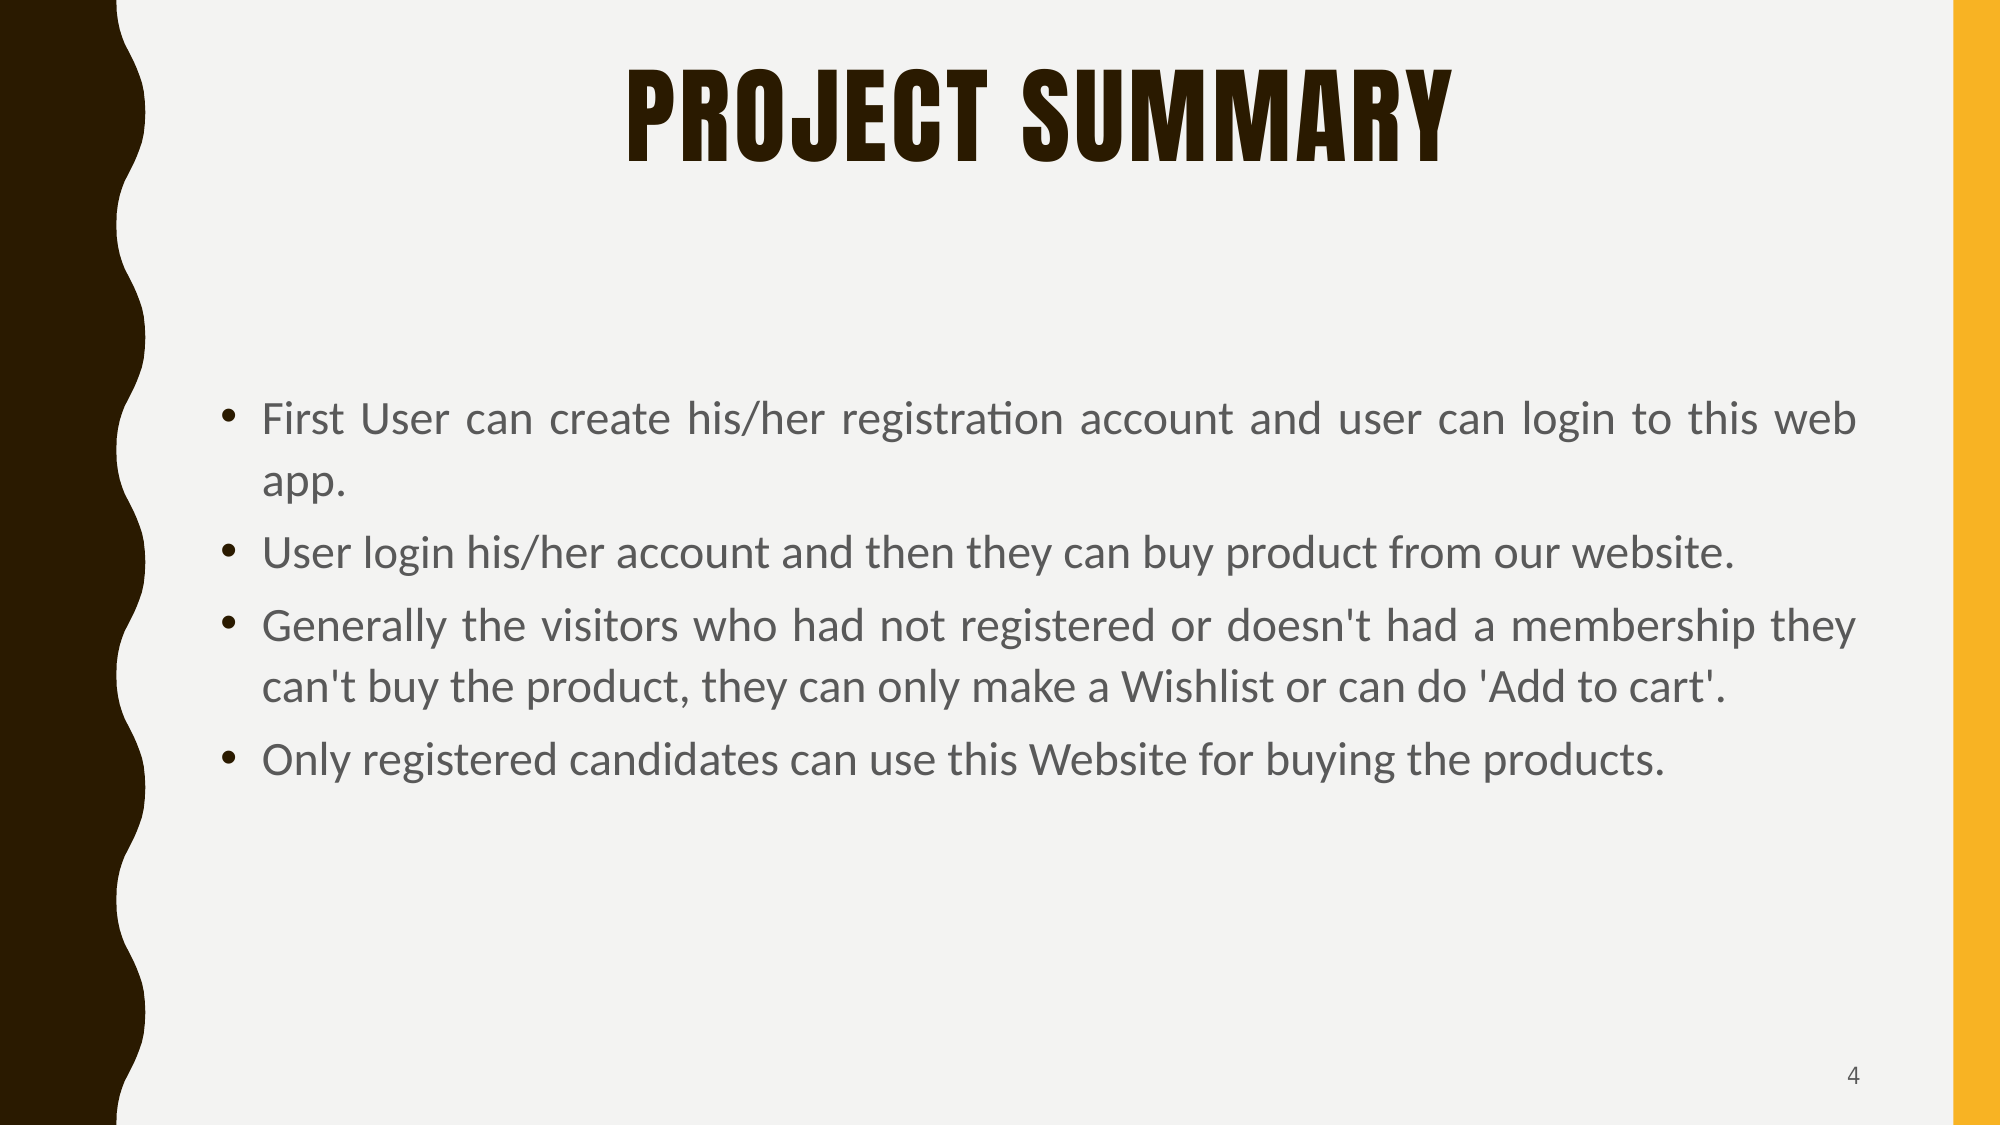

# PROJECT SUMMARY
First User can create his/her registration account and user can login to this web app.
User login his/her account and then they can buy product from our website.
Generally the visitors who had not registered or doesn't had a membership they can't buy the product, they can only make a Wishlist or can do 'Add to cart'.
Only registered candidates can use this Website for buying the products.

4